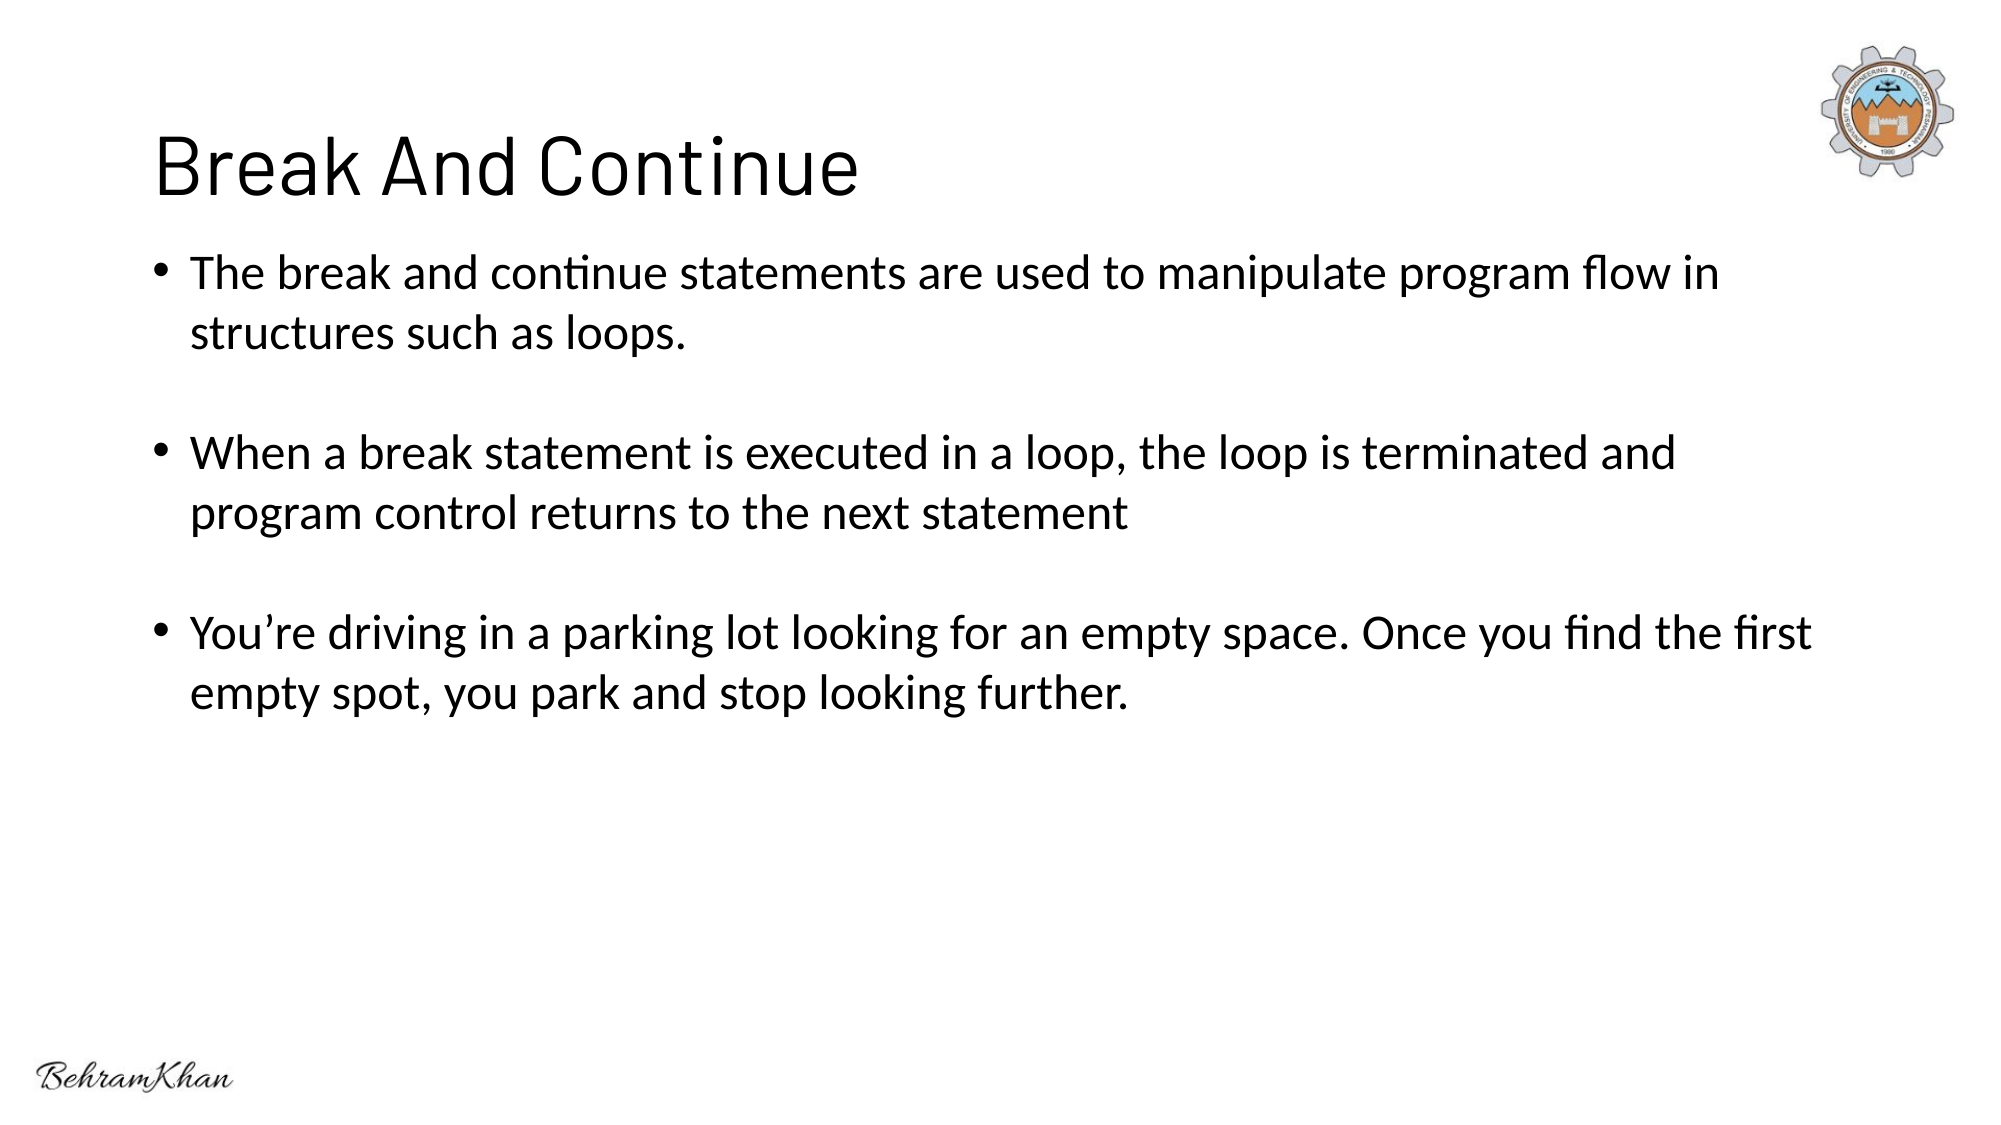

# Break And Continue
The break and continue statements are used to manipulate program flow in structures such as loops.

When a break statement is executed in a loop, the loop is terminated and program control returns to the next statement

You’re driving in a parking lot looking for an empty space. Once you find the first empty spot, you park and stop looking further.